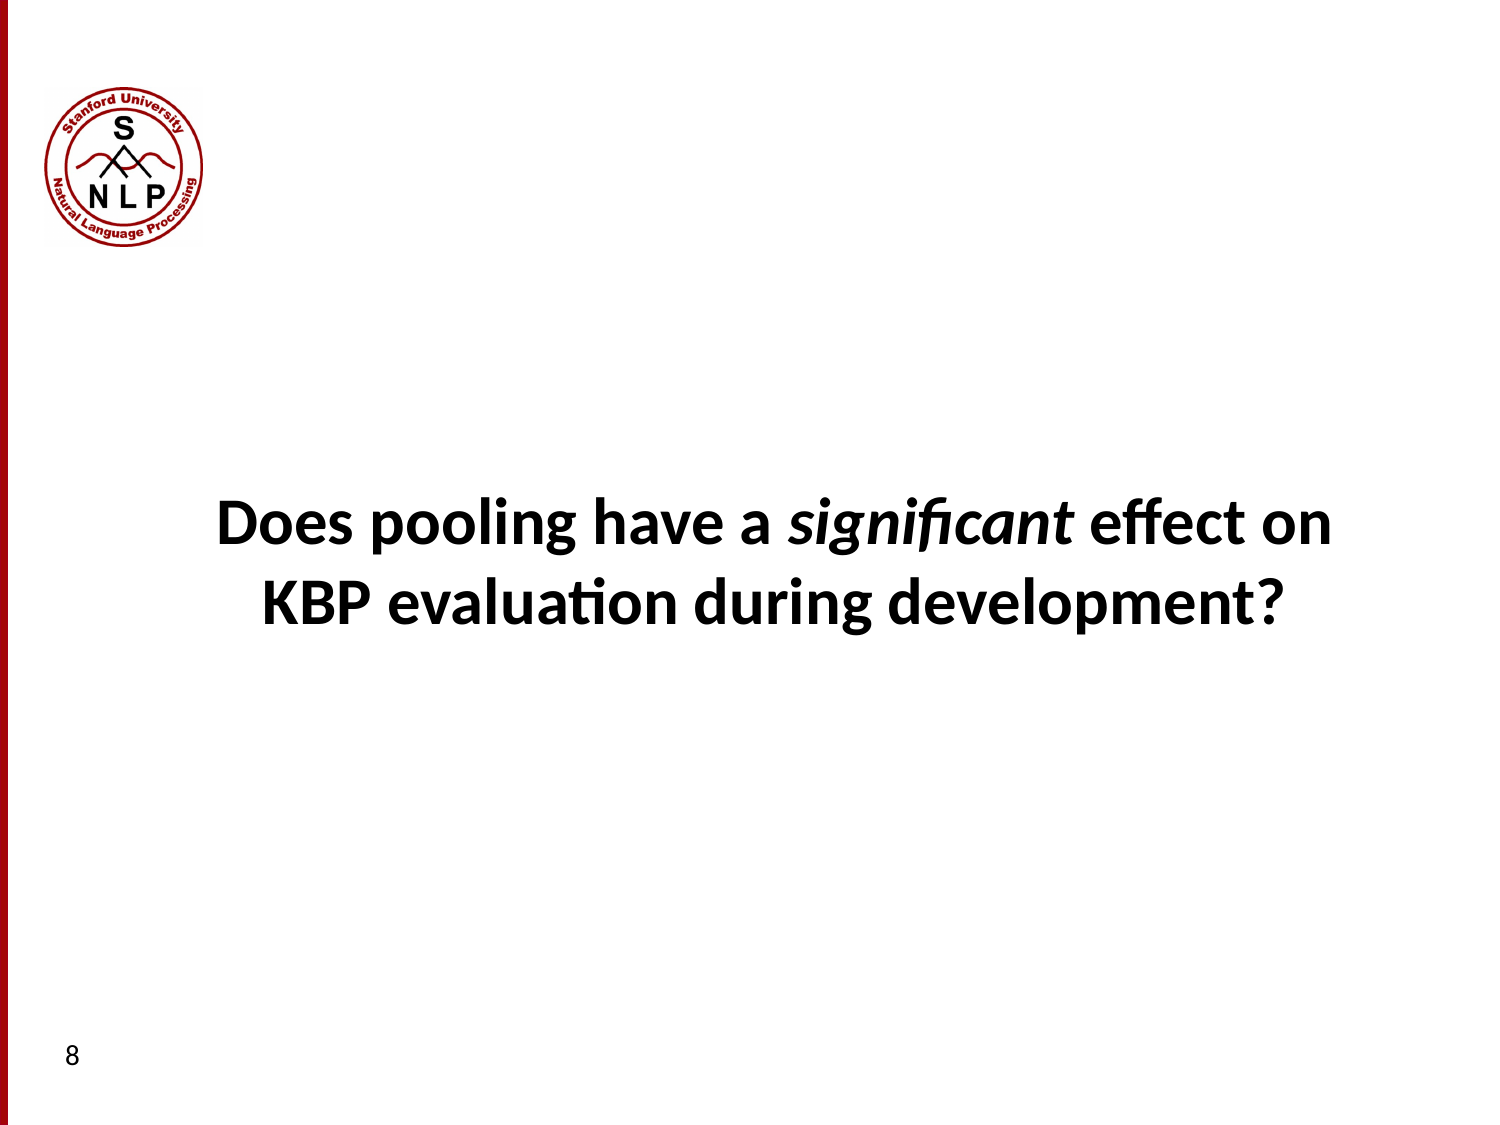

# Does pooling have a significant effect on KBP evaluation during development?
8